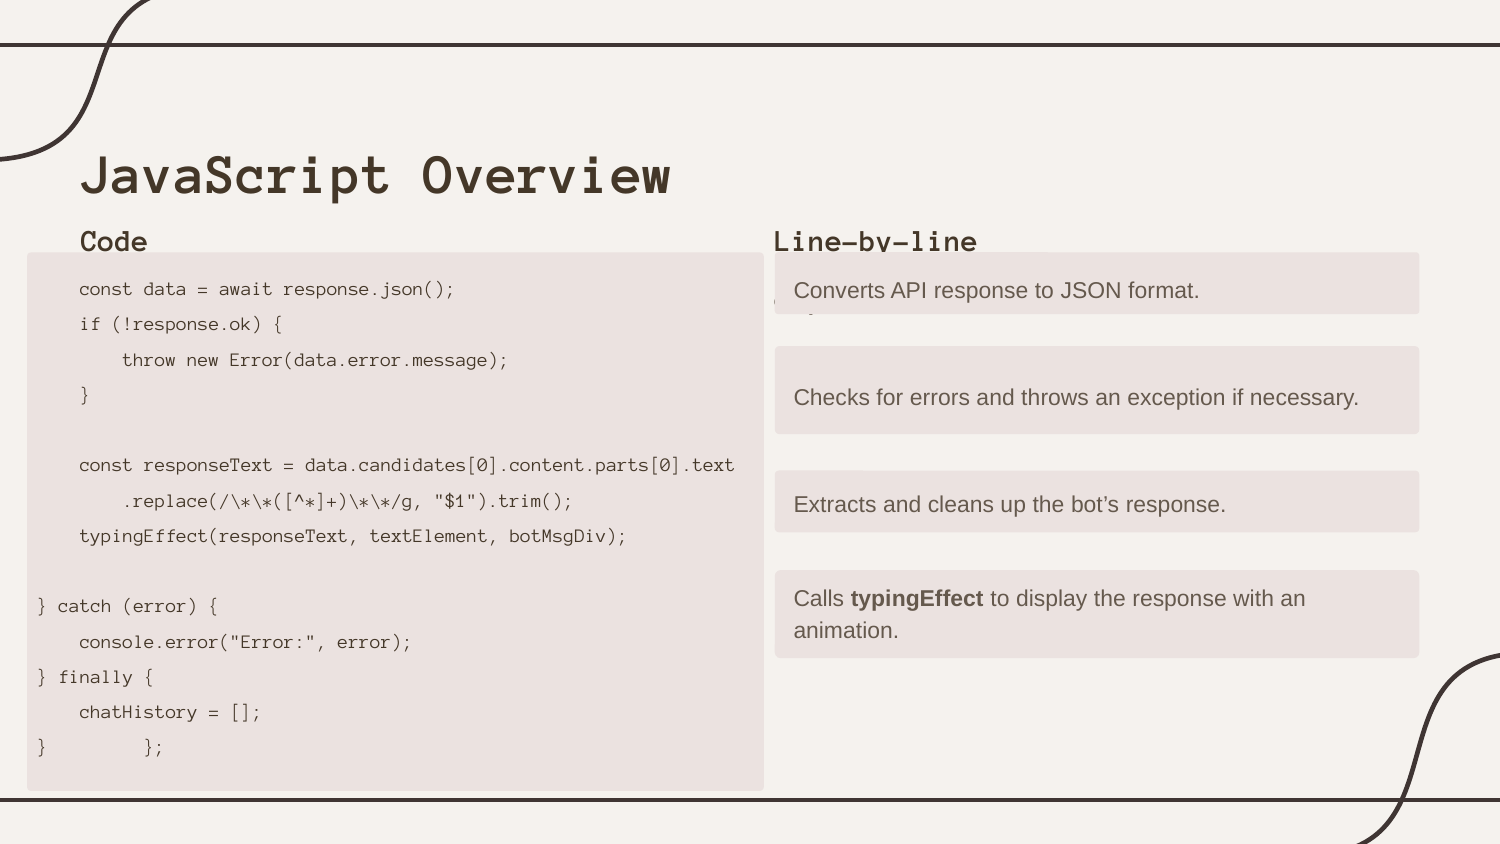

JavaScript Overview
Code
Line-by-line explanation
Converts API response to JSON format.

        const data = await response.json();
        if (!response.ok) {
            throw new Error(data.error.message);
        }

        const responseText = data.candidates[0].content.parts[0].text
            .replace(/\*\*([^*]+)\*\*/g, "$1").trim();
        typingEffect(responseText, textElement, botMsgDiv);

    } catch (error) {
        console.error("Error:", error);
    } finally {
        chatHistory = [];
    }	};

Checks for errors and throws an exception if necessary.
Extracts and cleans up the bot’s response.

Calls typingEffect to display the response with an animation.